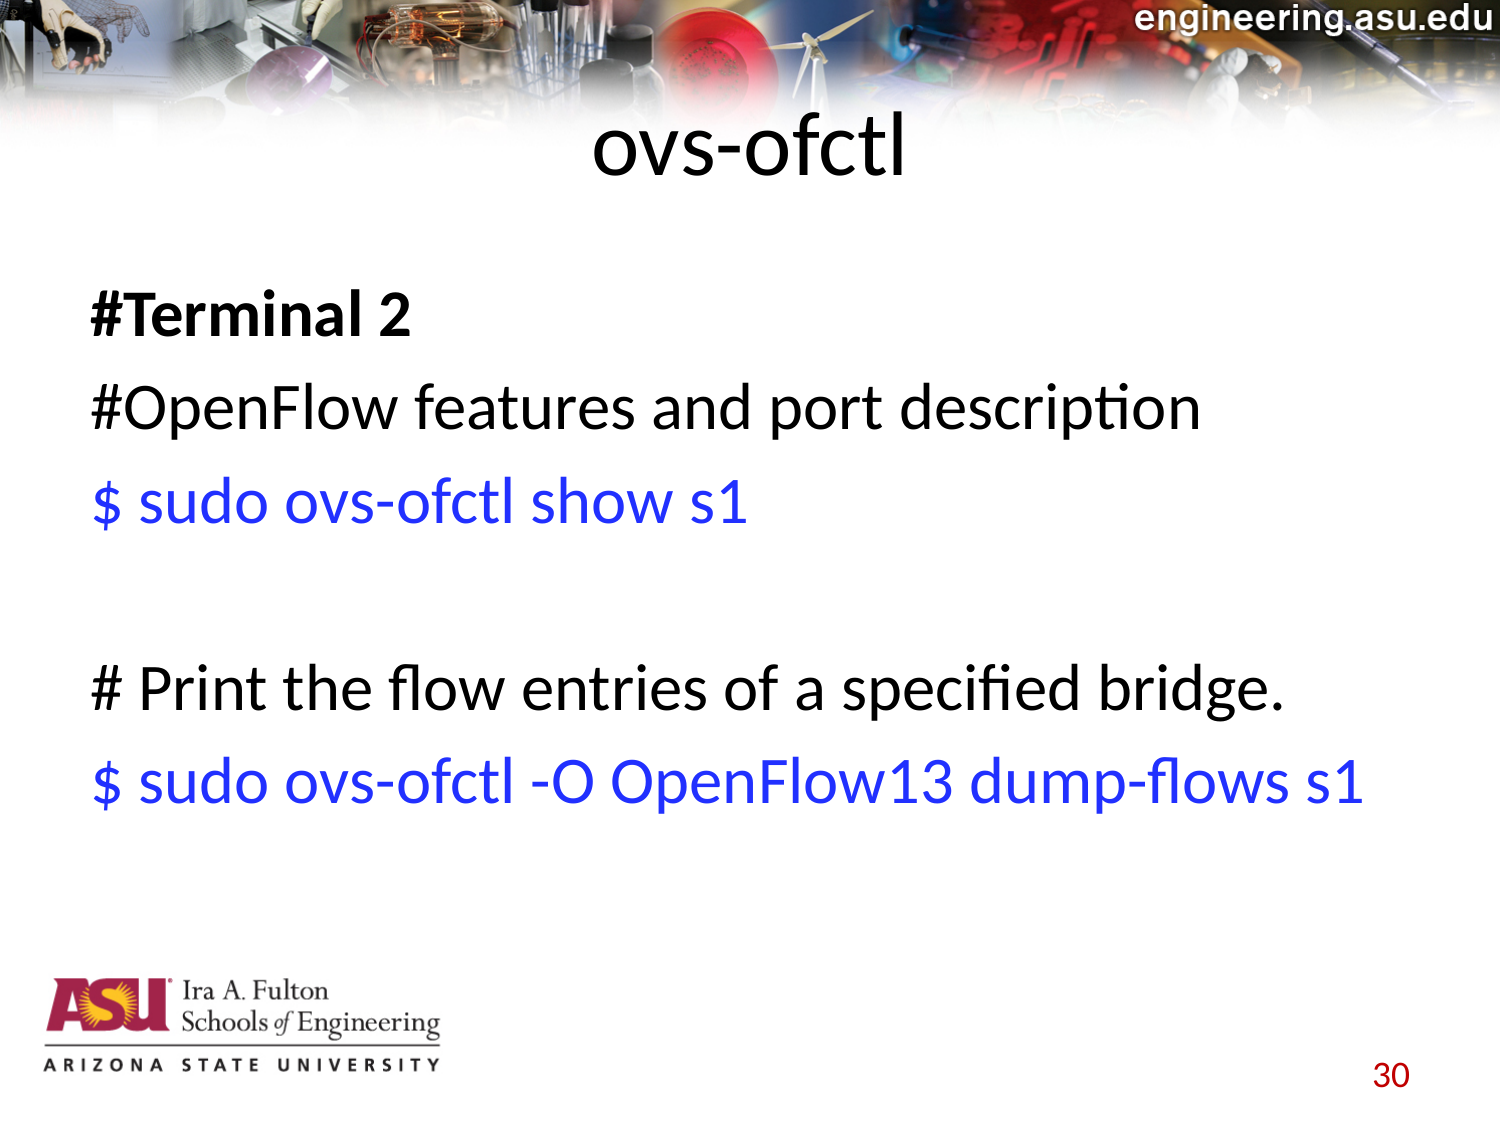

# ovs-ofctl
#Terminal 2
#OpenFlow features and port description
$ sudo ovs-ofctl show s1

# Print the flow entries of a specified bridge.
$ sudo ovs-ofctl -O OpenFlow13 dump-flows s1
30